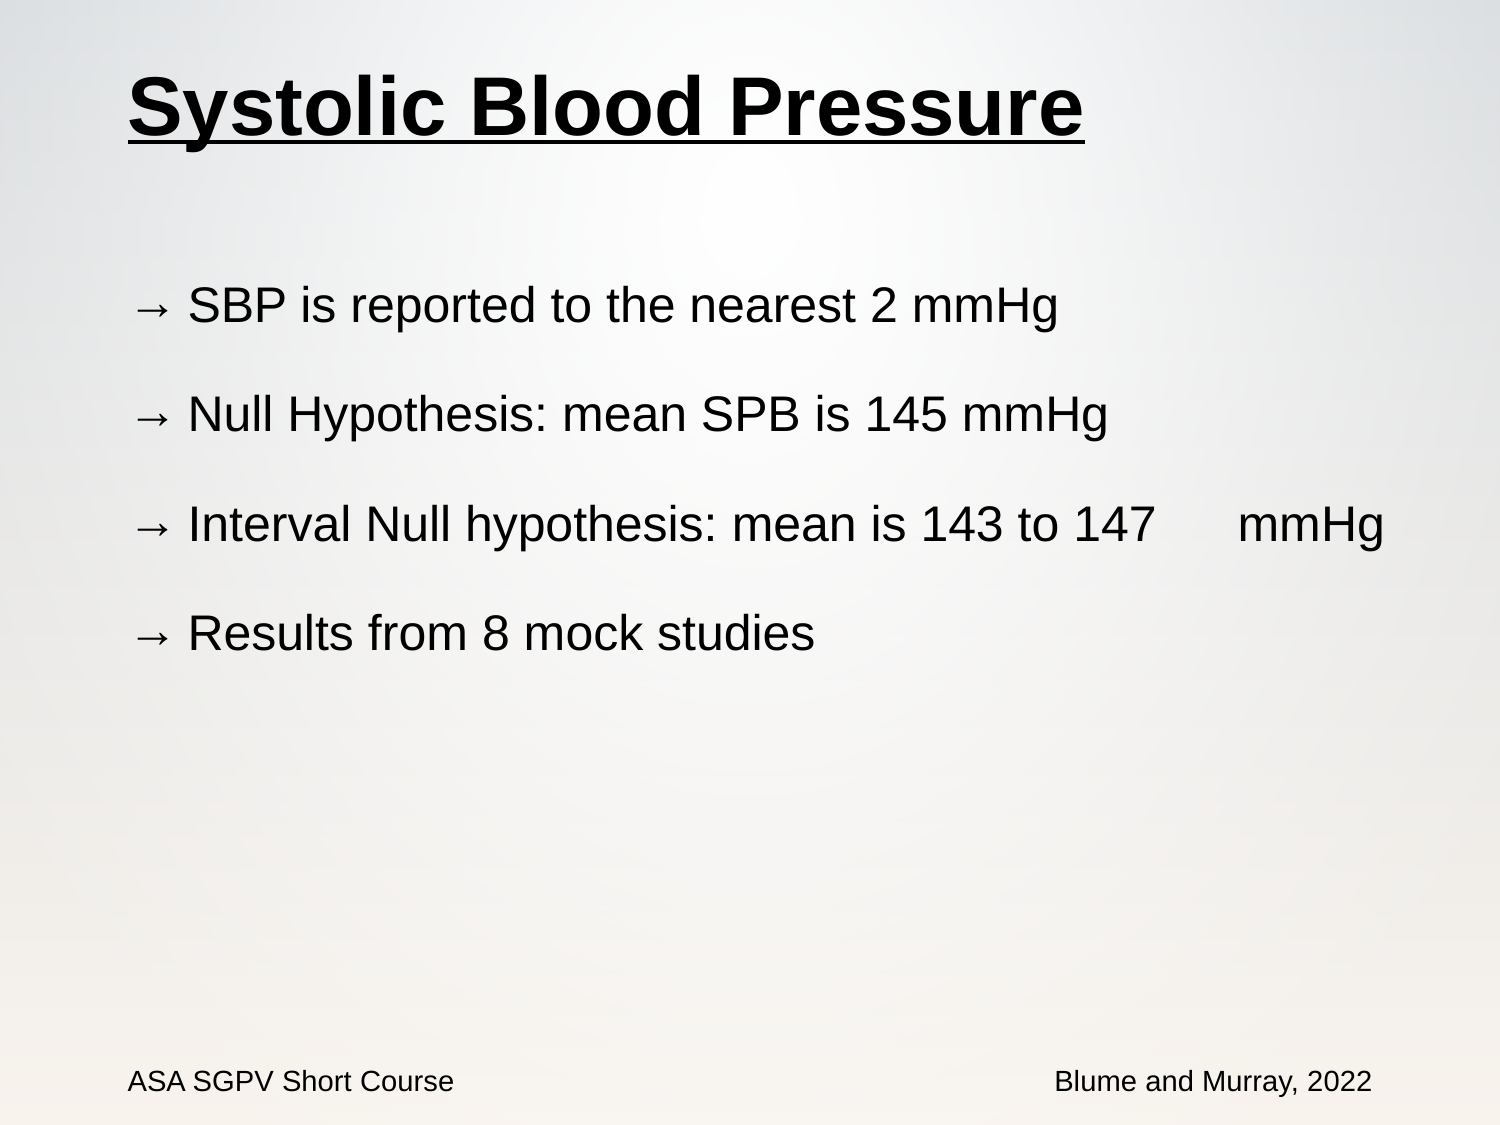

# Systolic Blood Pressure
SBP is reported to the nearest 2 mmHg
Null Hypothesis: mean SPB is 145 mmHg
Interval Null hypothesis: mean is 143 to 147 	mmHg
Results from 8 mock studies

ASA SGPV Short Course
Blume and Murray, 2022